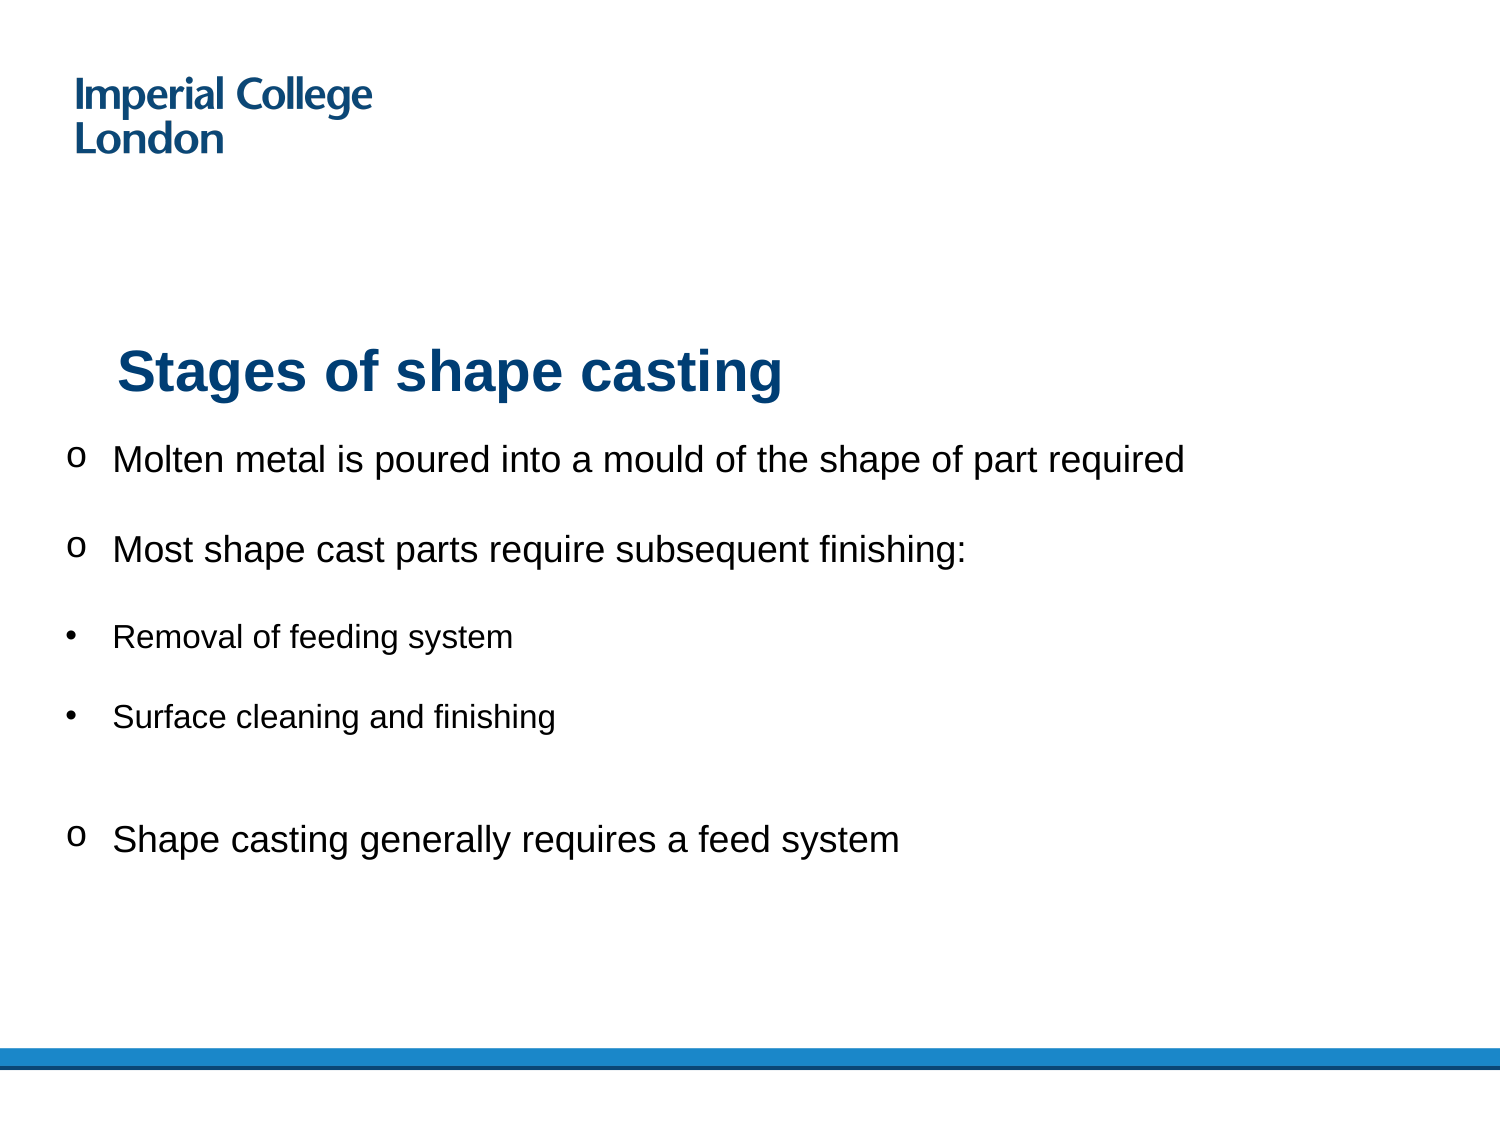

Stages of shape casting
Molten metal is poured into a mould of the shape of part required

Most shape cast parts require subsequent finishing:

Removal of feeding system

Surface cleaning and finishing

Shape casting generally requires a feed system